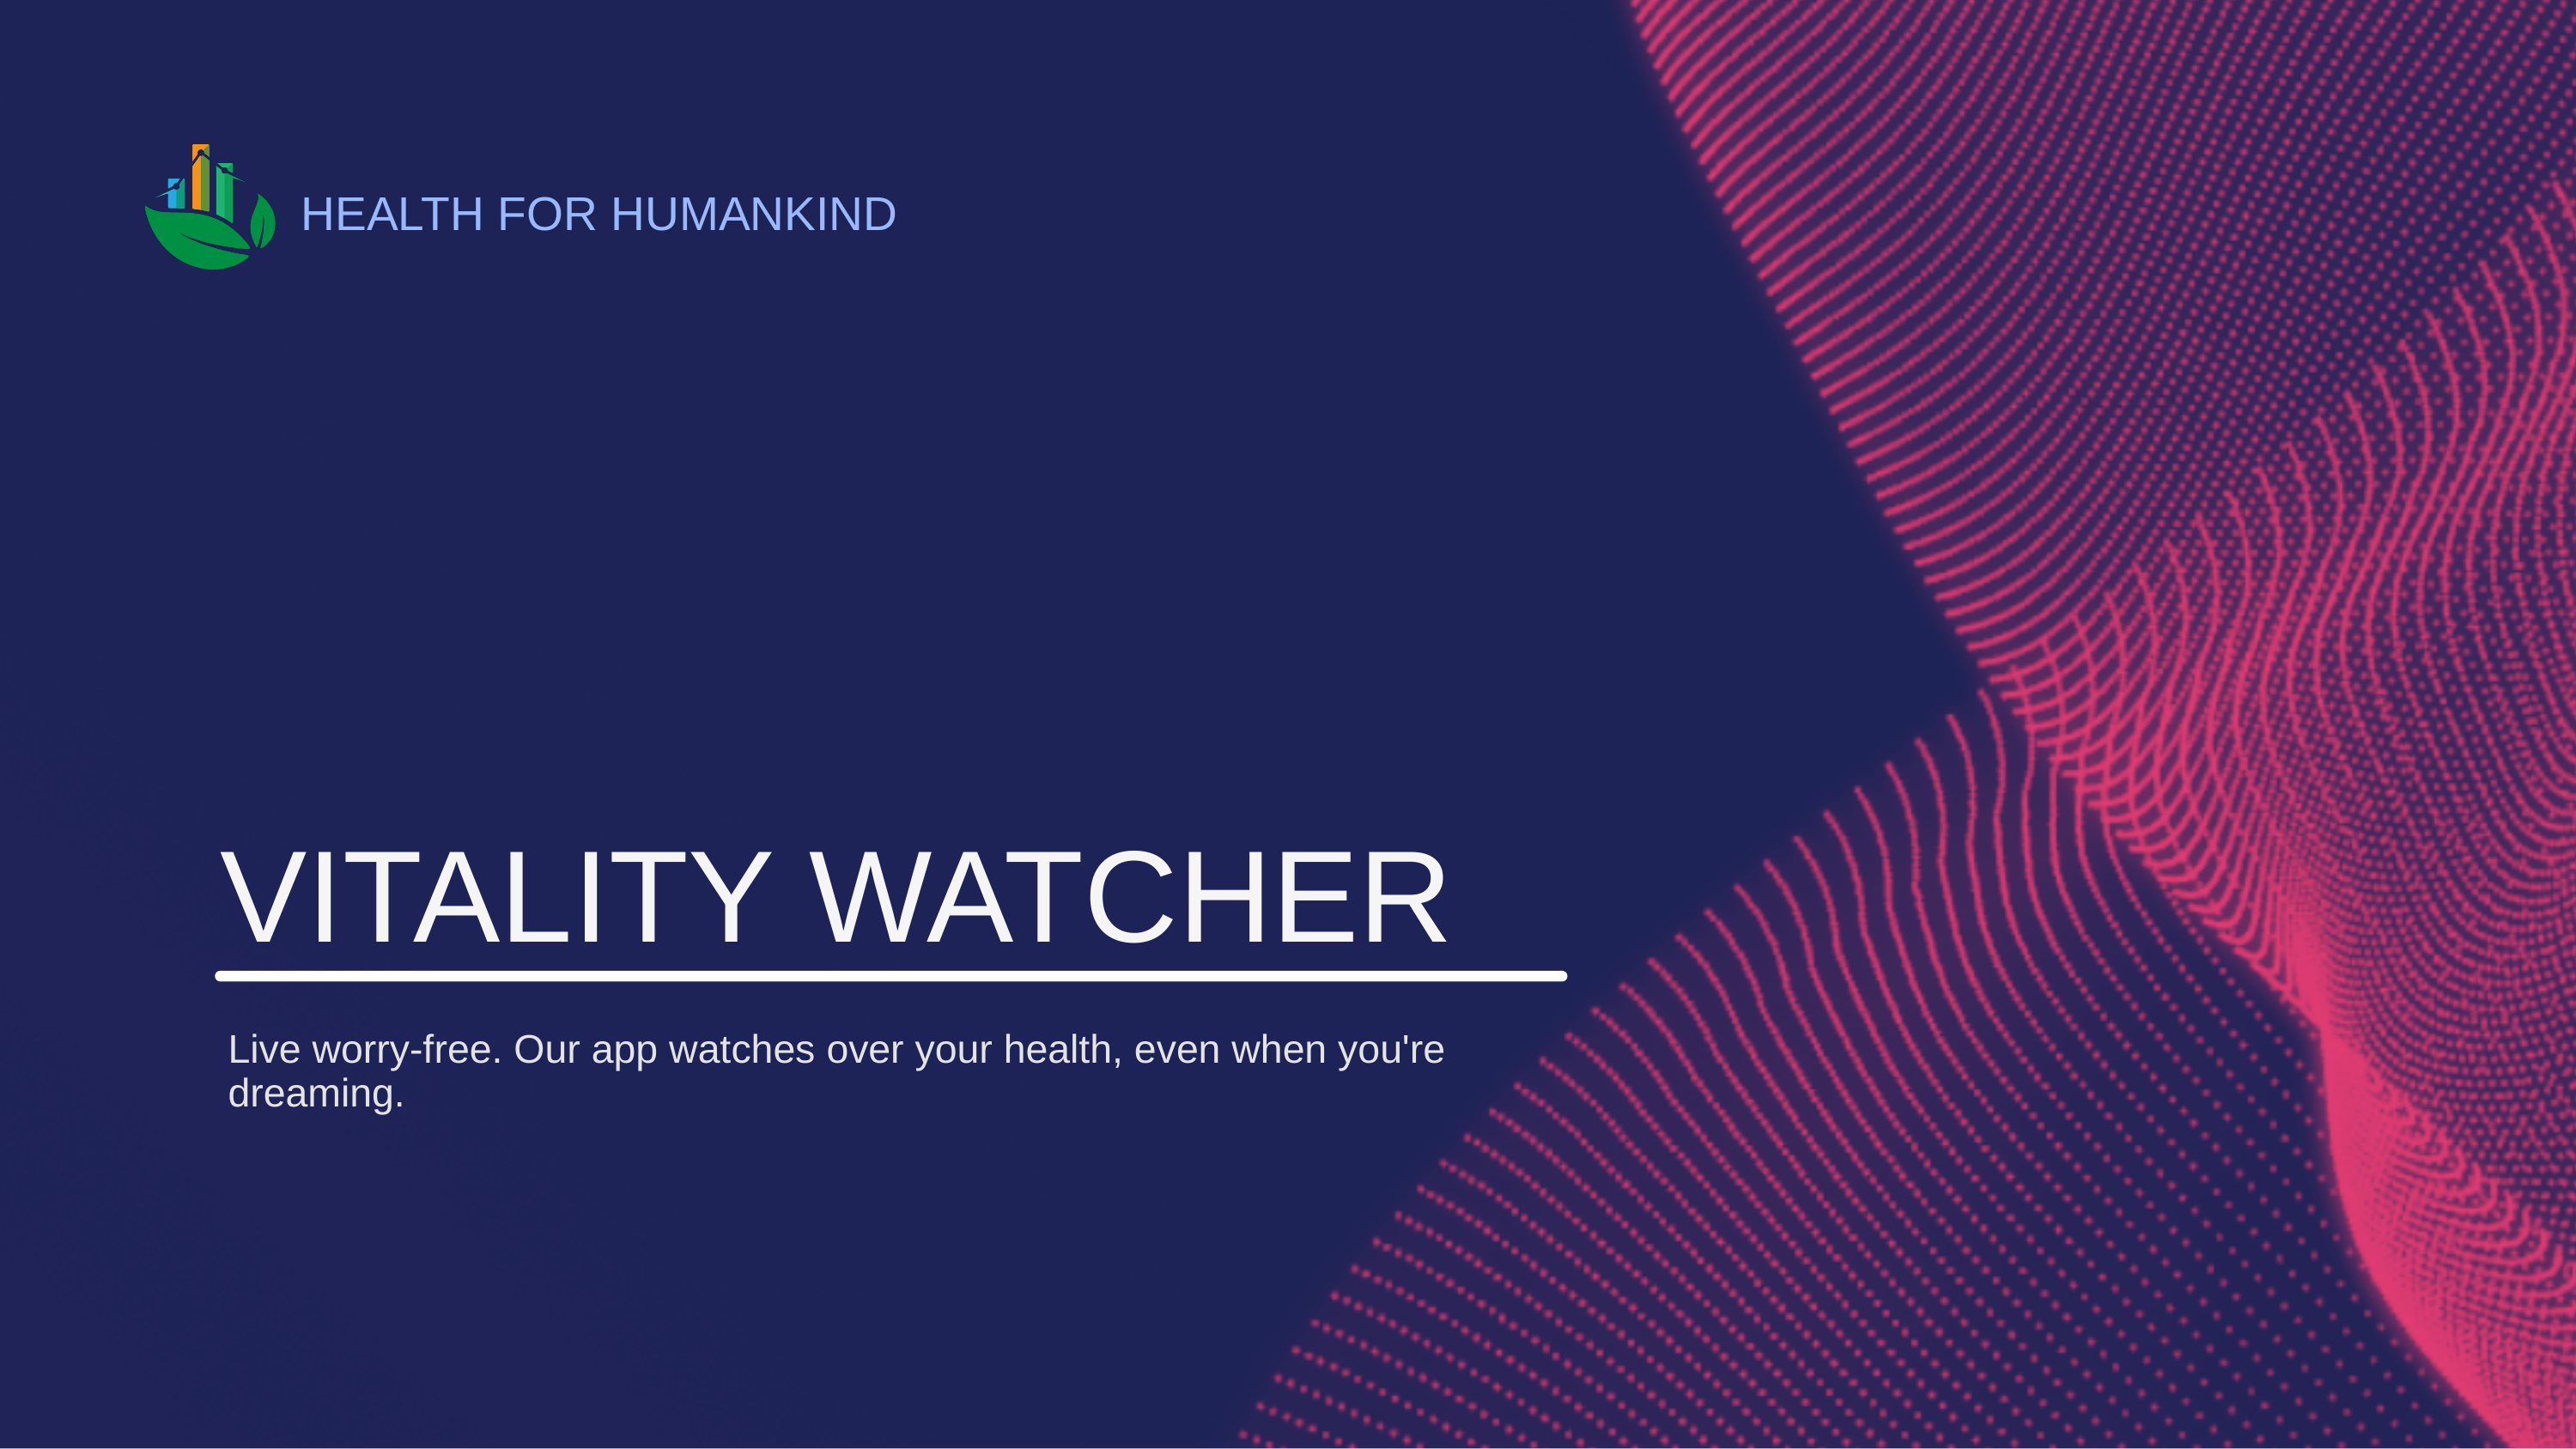

HEALTH FOR HUMANKIND
VITALITY WATCHER

Live worry-free. Our app watches over your health, even when you're dreaming.